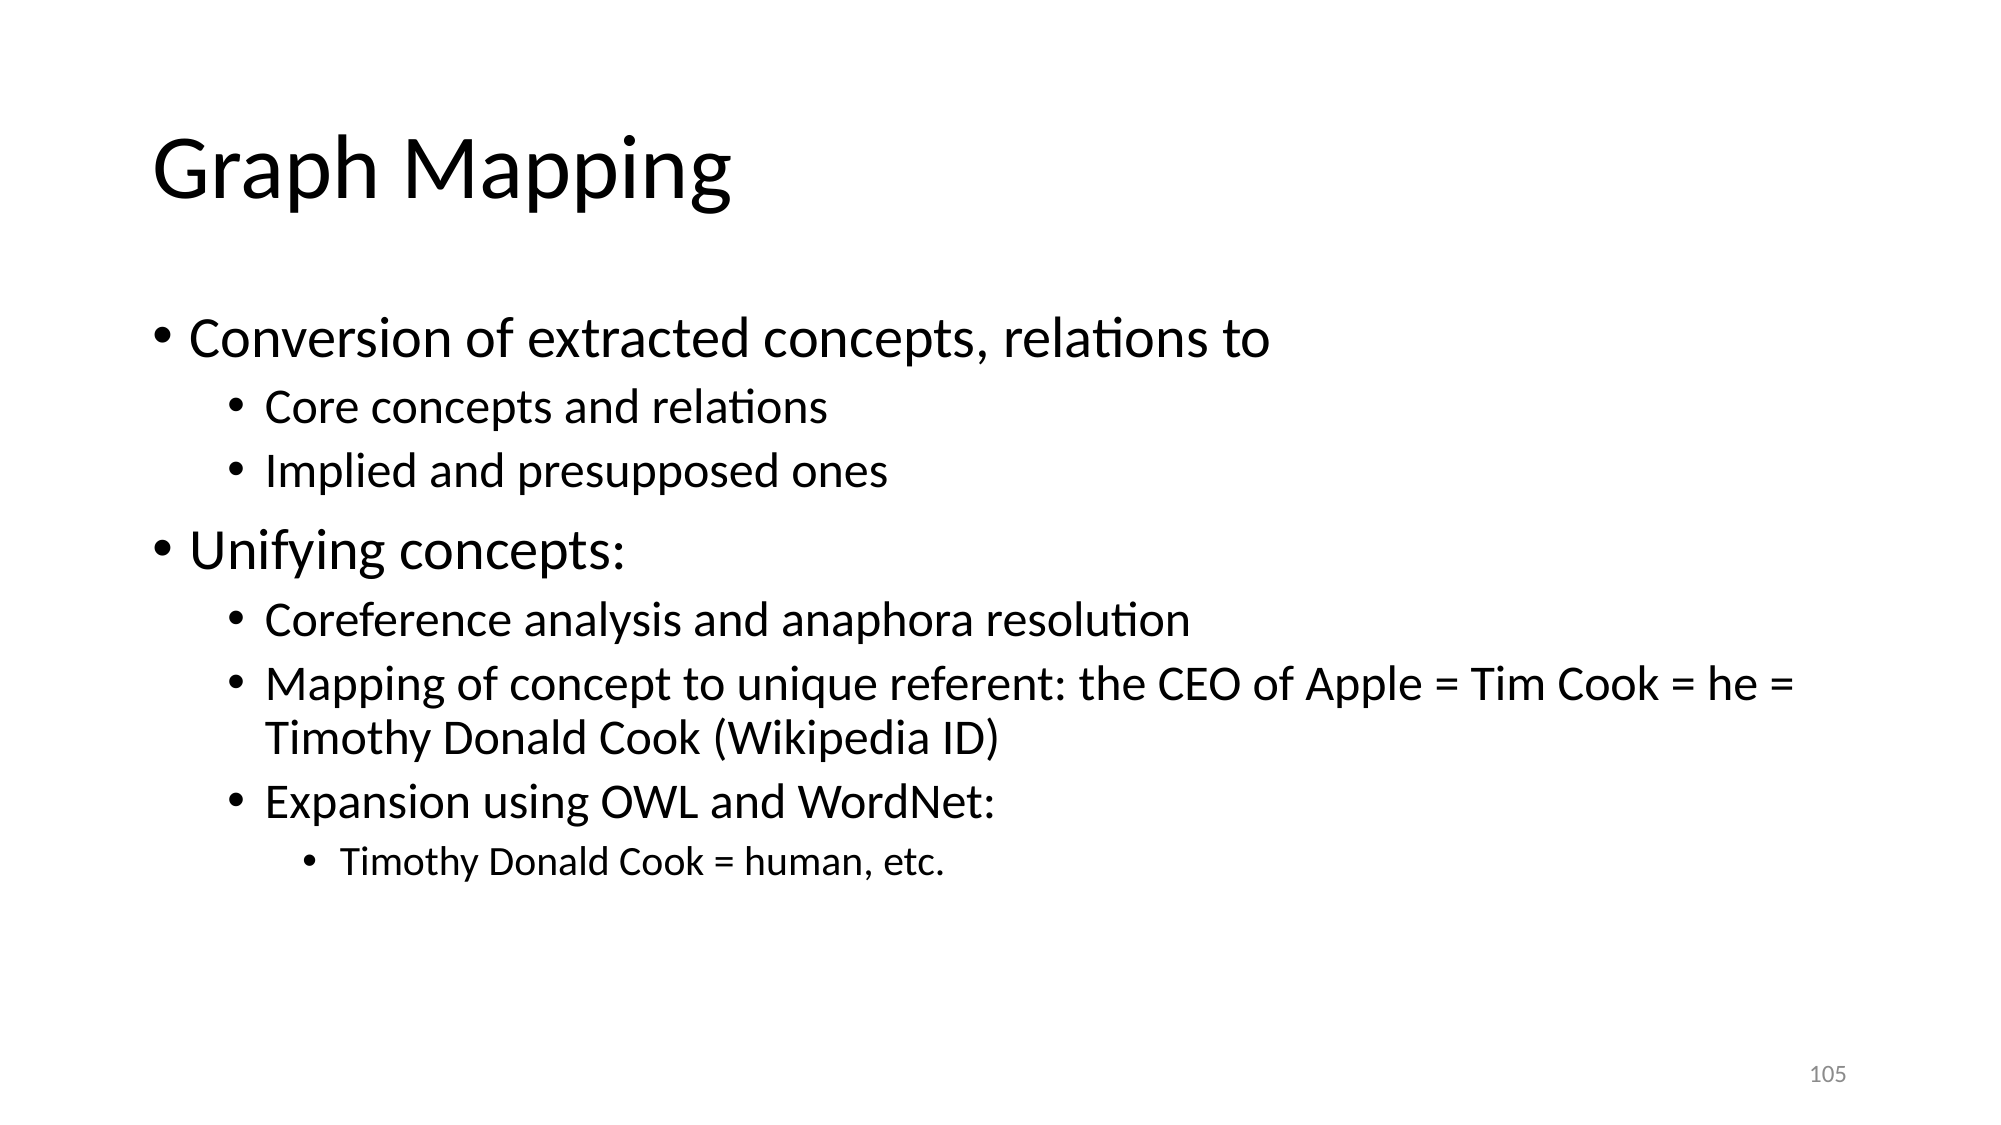

# Graph Mapping
Conversion of extracted concepts, relations to
Core concepts and relations
Implied and presupposed ones
Unifying concepts:
Coreference analysis and anaphora resolution
Mapping of concept to unique referent: the CEO of Apple = Tim Cook = he = Timothy Donald Cook (Wikipedia ID)
Expansion using OWL and WordNet:
Timothy Donald Cook = human, etc.

105